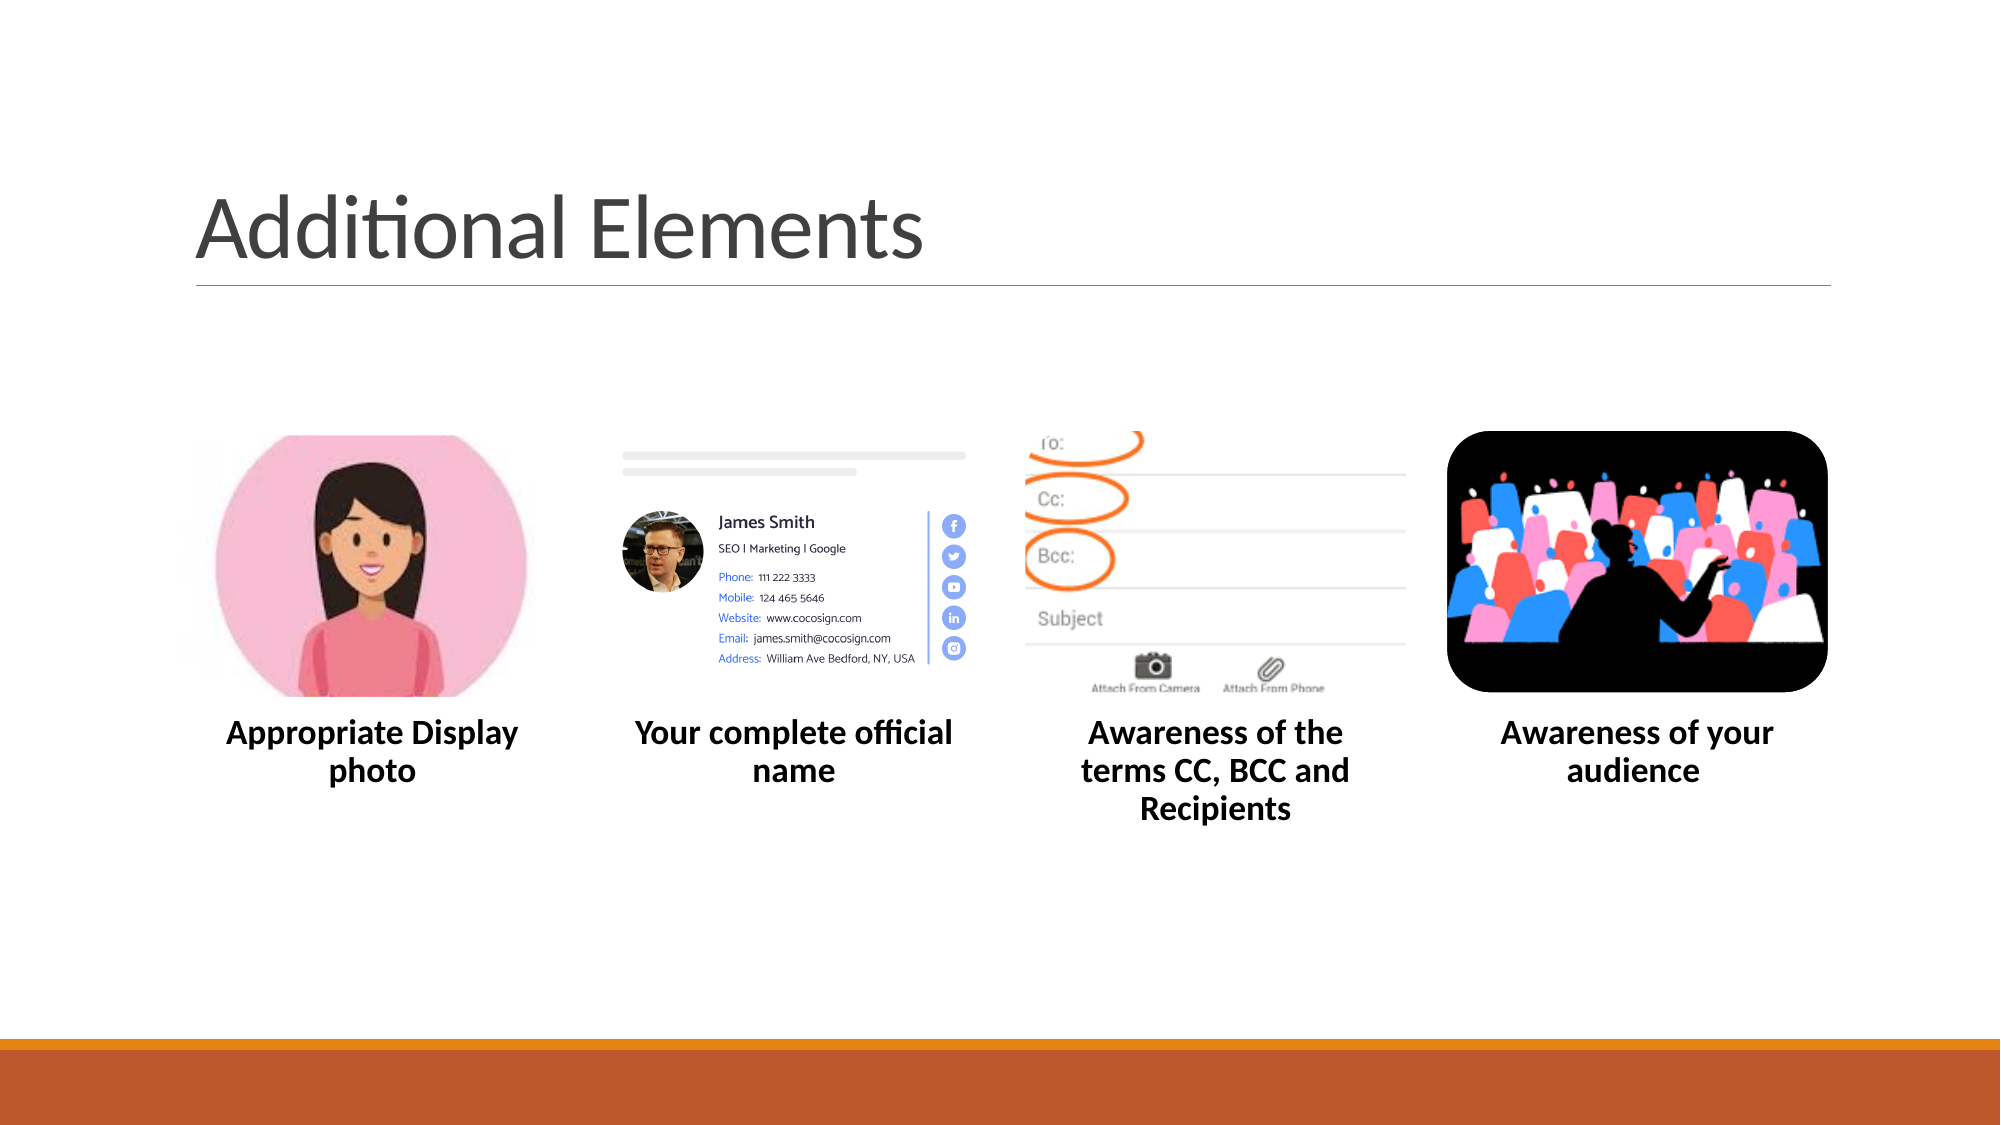

# Additional Elements
Appropriate Display photo
Your complete official name
Awareness of the terms CC, BCC and Recipients
Awareness of your audience